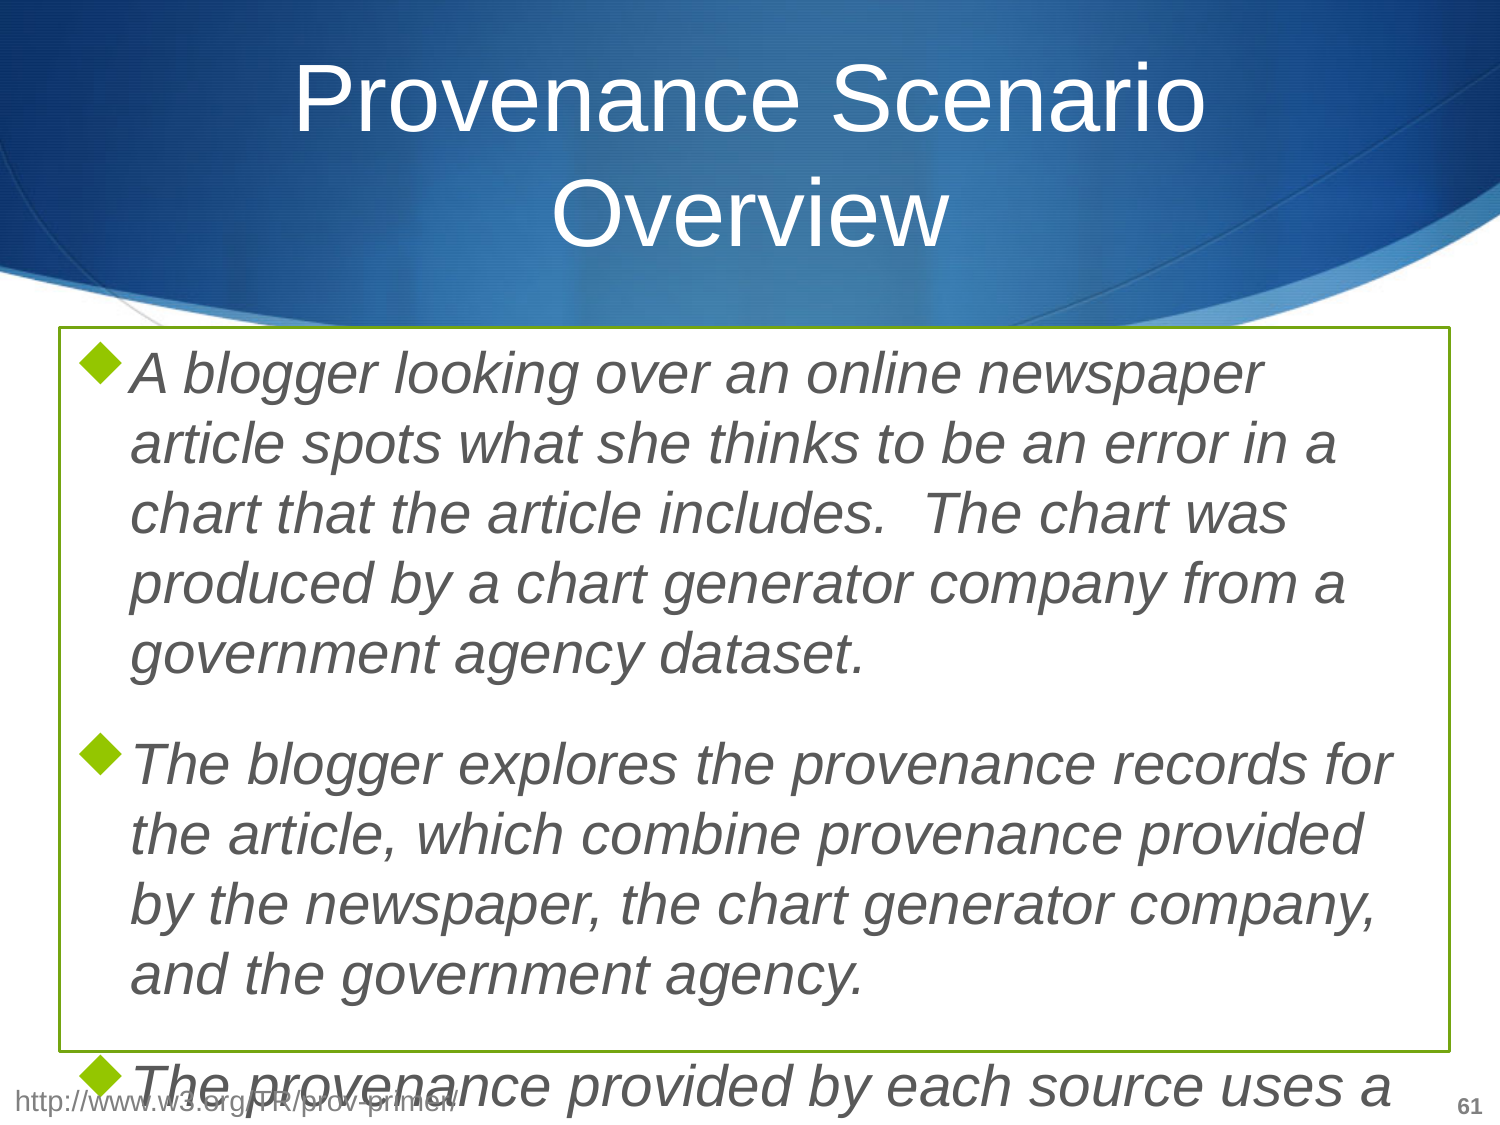

# Provenance Scenario Overview
A blogger looking over an online newspaper article spots what she thinks to be an error in a chart that the article includes.  The chart was produced by a chart generator company from a government agency dataset.
The blogger explores the provenance records for the article, which combine provenance provided by the newspaper, the chart generator company, and the government agency.
The provenance provided by each source uses a different prefix: exn, exc, and exg respectively.
http://www.w3.org/TR/prov-primer/
61